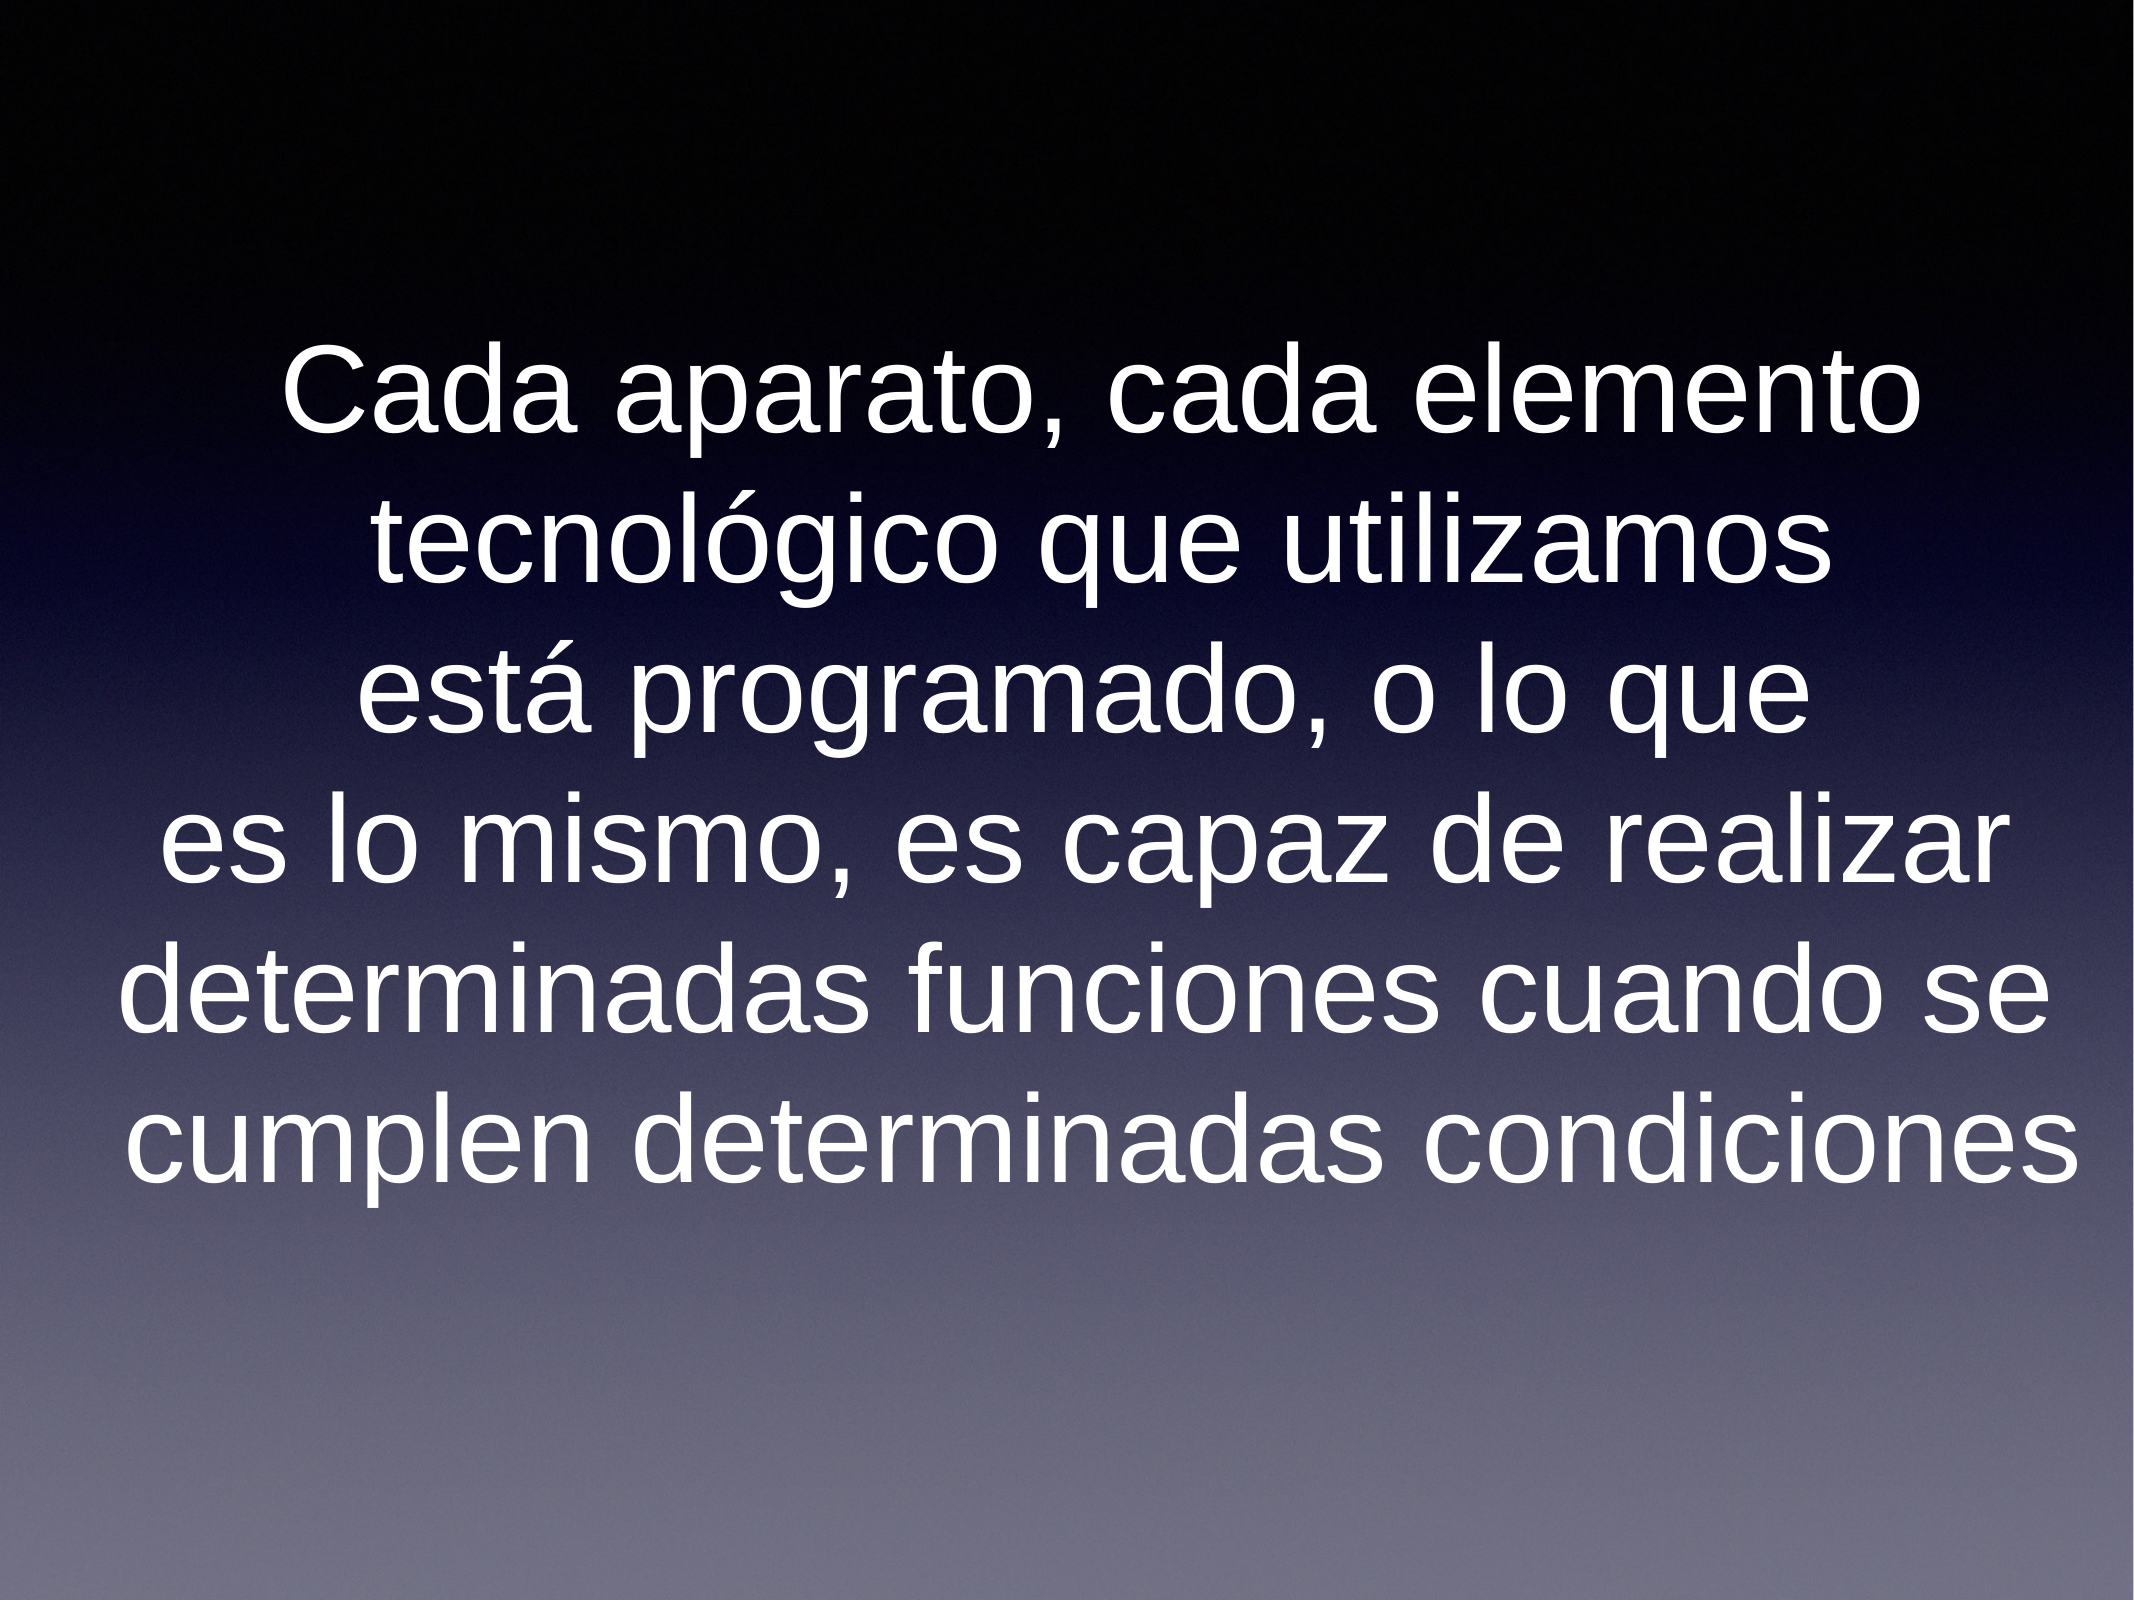

Cada aparato, cada elemento
 tecnológico que utilizamos
está programado, o lo que
es lo mismo, es capaz de realizar
determinadas funciones cuando se
cumplen determinadas condiciones